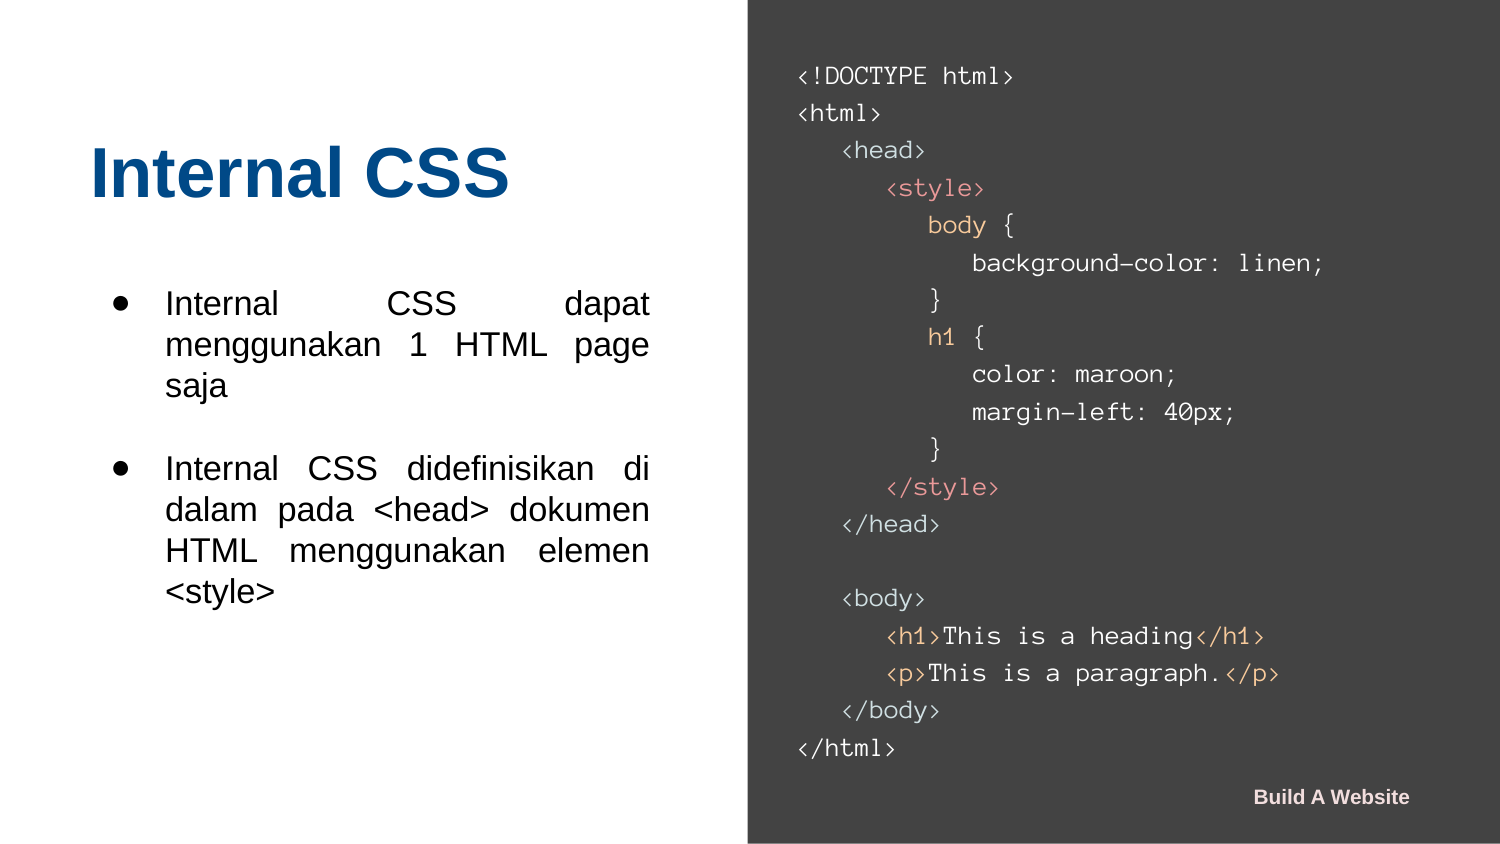

<!DOCTYPE html>
<html>
   <head>
      <style>
         body {
            background-color: linen;
         }
         h1 {
            color: maroon;
            margin-left: 40px;
         }
      </style>
   </head>

   <body>
      <h1>This is a heading</h1>
      <p>This is a paragraph.</p>
   </body>
</html>
Internal CSS
Internal CSS dapat menggunakan 1 HTML page saja

Internal CSS didefinisikan di dalam pada <head> dokumen HTML menggunakan elemen <style>
Build A Website